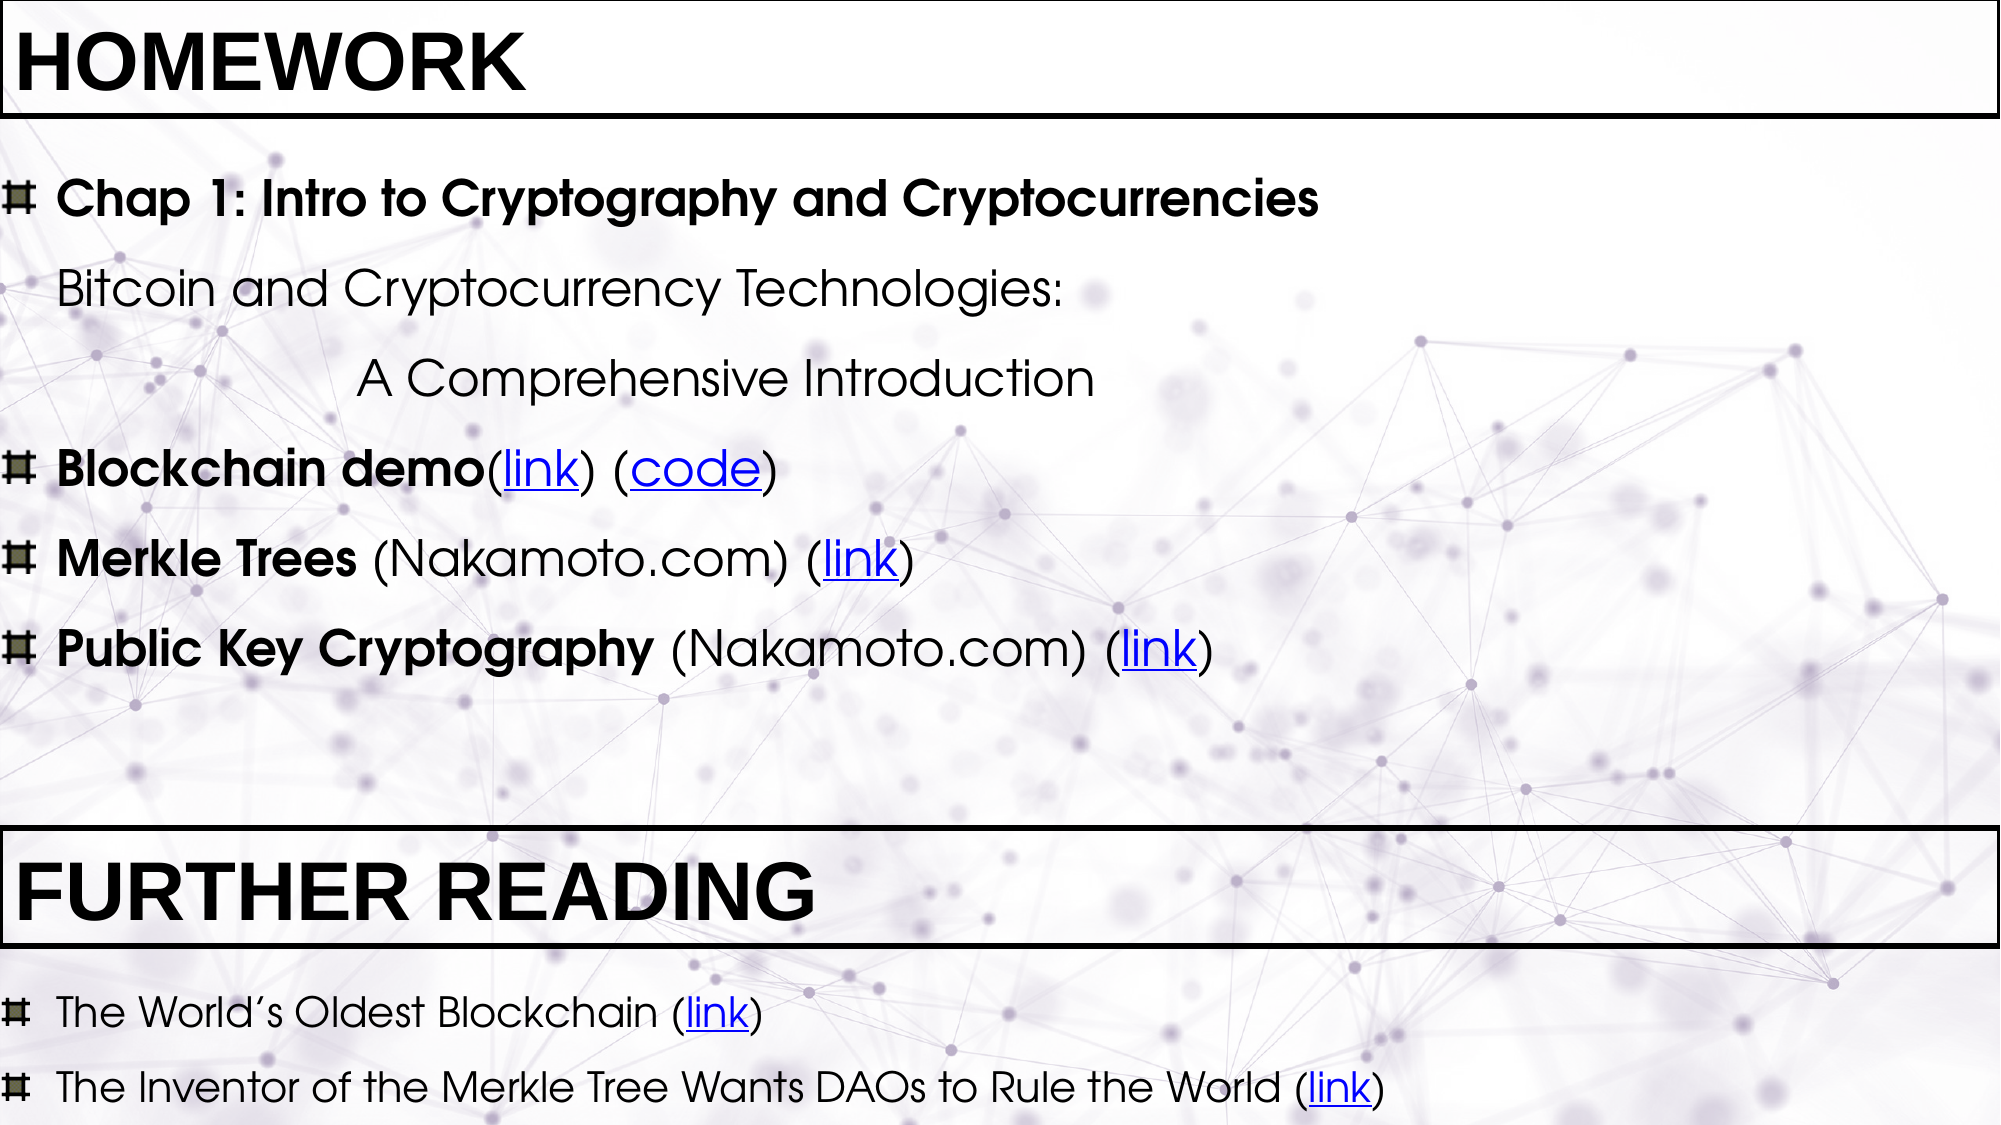

Homework
Chap 1: Intro to Cryptography and Cryptocurrencies
Bitcoin and Cryptocurrency Technologies:
		A Comprehensive Introduction
Blockchain demo(link) (code)
Merkle Trees (Nakamoto.com) (link)
Public Key Cryptography (Nakamoto.com) (link)
Further reading
The World’s Oldest Blockchain (link)
The Inventor of the Merkle Tree Wants DAOs to Rule the World (link)